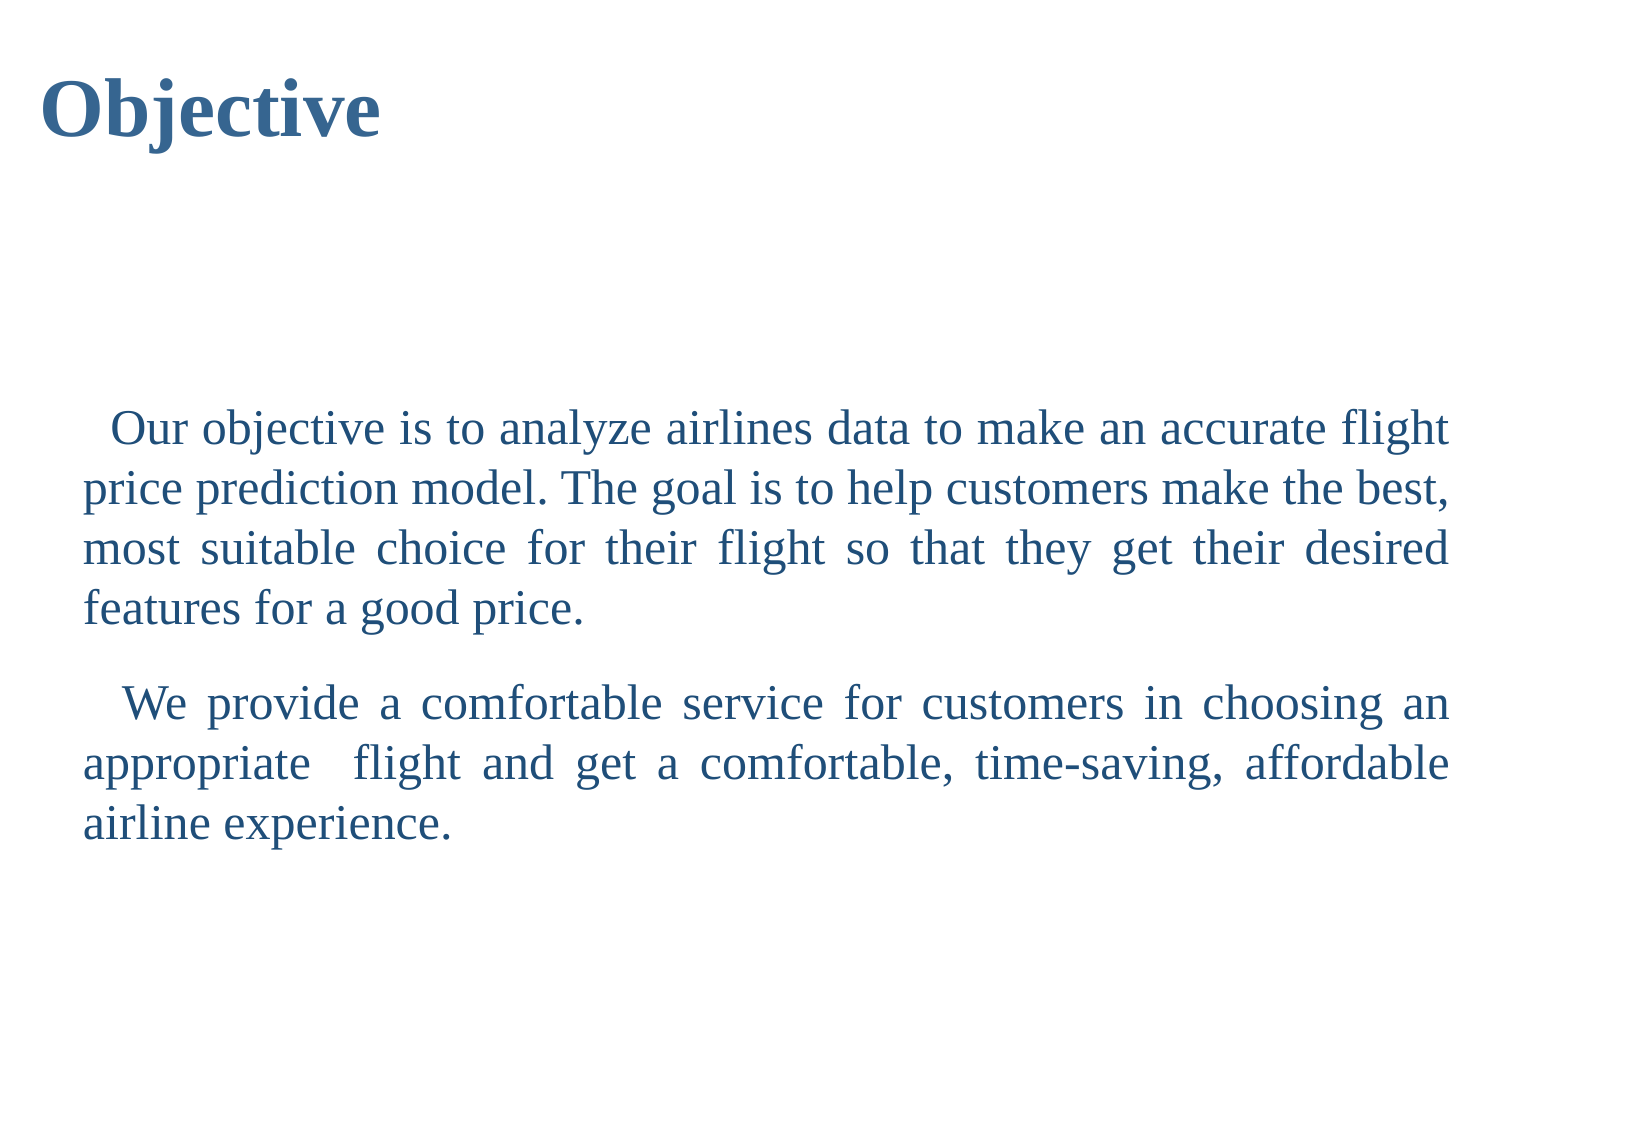

Objective

  Our objective is to analyze airlines data to make an accurate flight price prediction model. The goal is to help customers make the best, most suitable choice for their flight so that they get their desired features for a good price.

  We provide a comfortable service for customers in choosing an appropriate  flight and get a comfortable, time-saving, affordable airline experience.